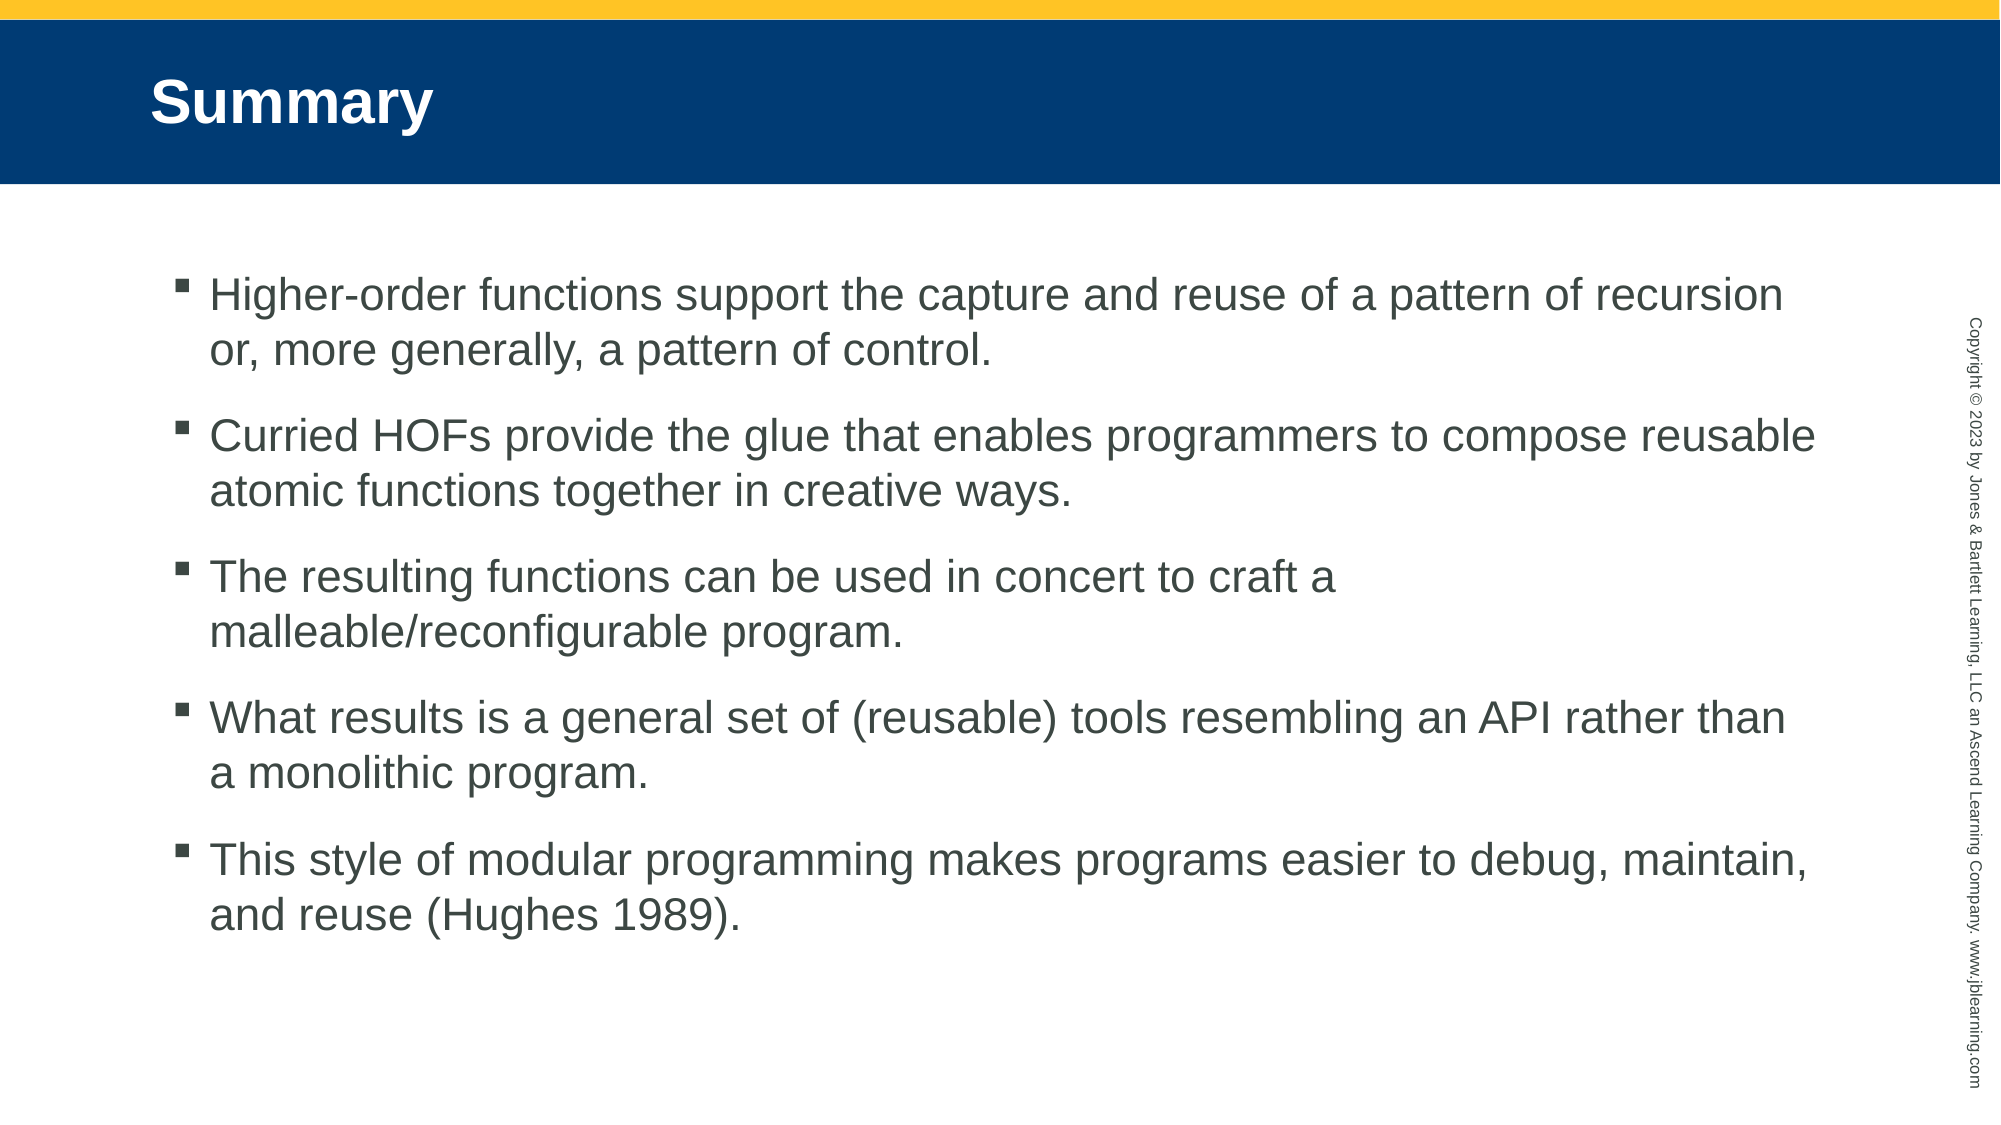

# Summary
Higher-order functions support the capture and reuse of a pattern of recursion or, more generally, a pattern of control.
Curried HOFs provide the glue that enables programmers to compose reusable atomic functions together in creative ways.
The resulting functions can be used in concert to craft a malleable/reconfigurable program.
What results is a general set of (reusable) tools resembling an API rather than a monolithic program.
This style of modular programming makes programs easier to debug, maintain, and reuse (Hughes 1989).